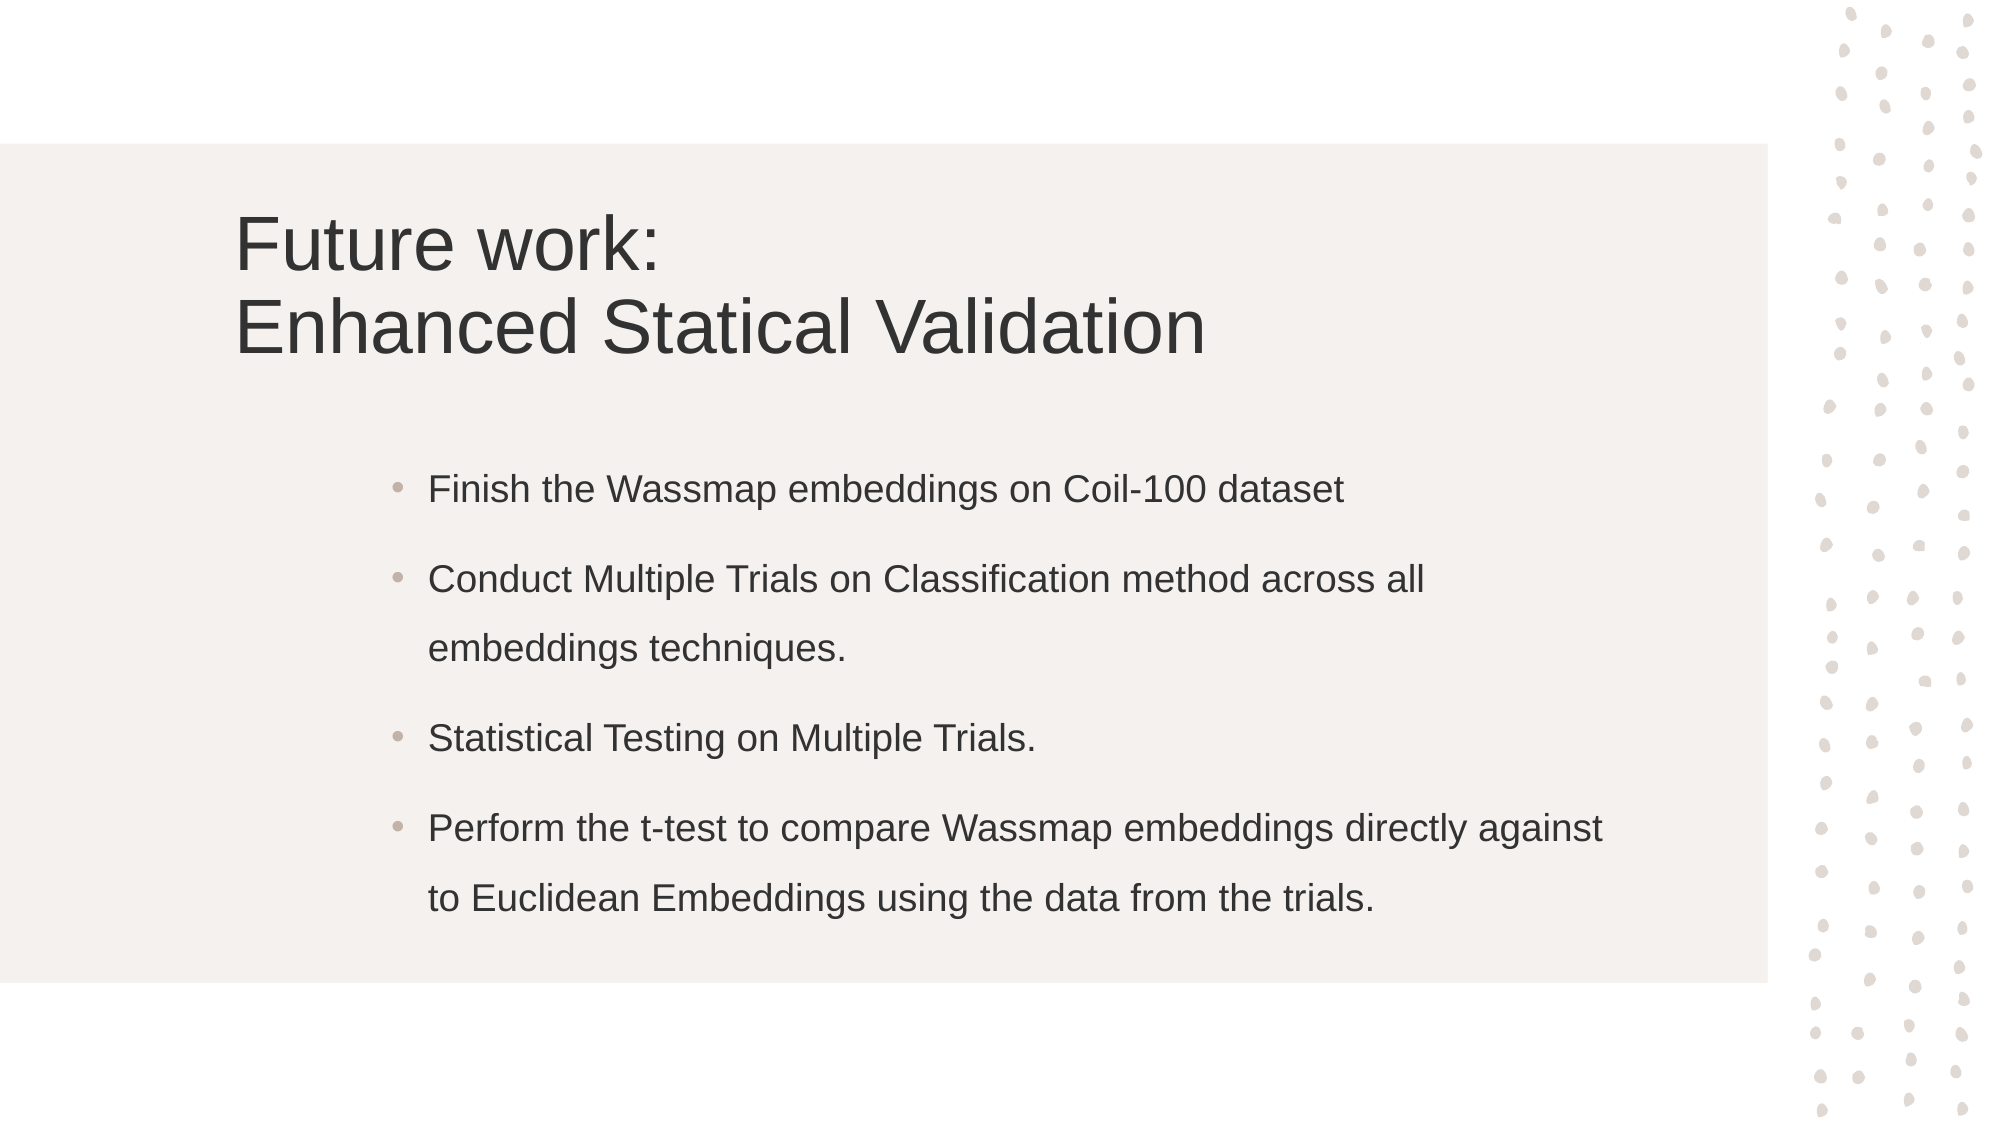

# Future work: Enhanced Statical Validation
Finish the Wassmap embeddings on Coil-100 dataset
Conduct Multiple Trials on Classification method across all embeddings techniques.
Statistical Testing on Multiple Trials.
Perform the t-test to compare Wassmap embeddings directly against to Euclidean Embeddings using the data from the trials.